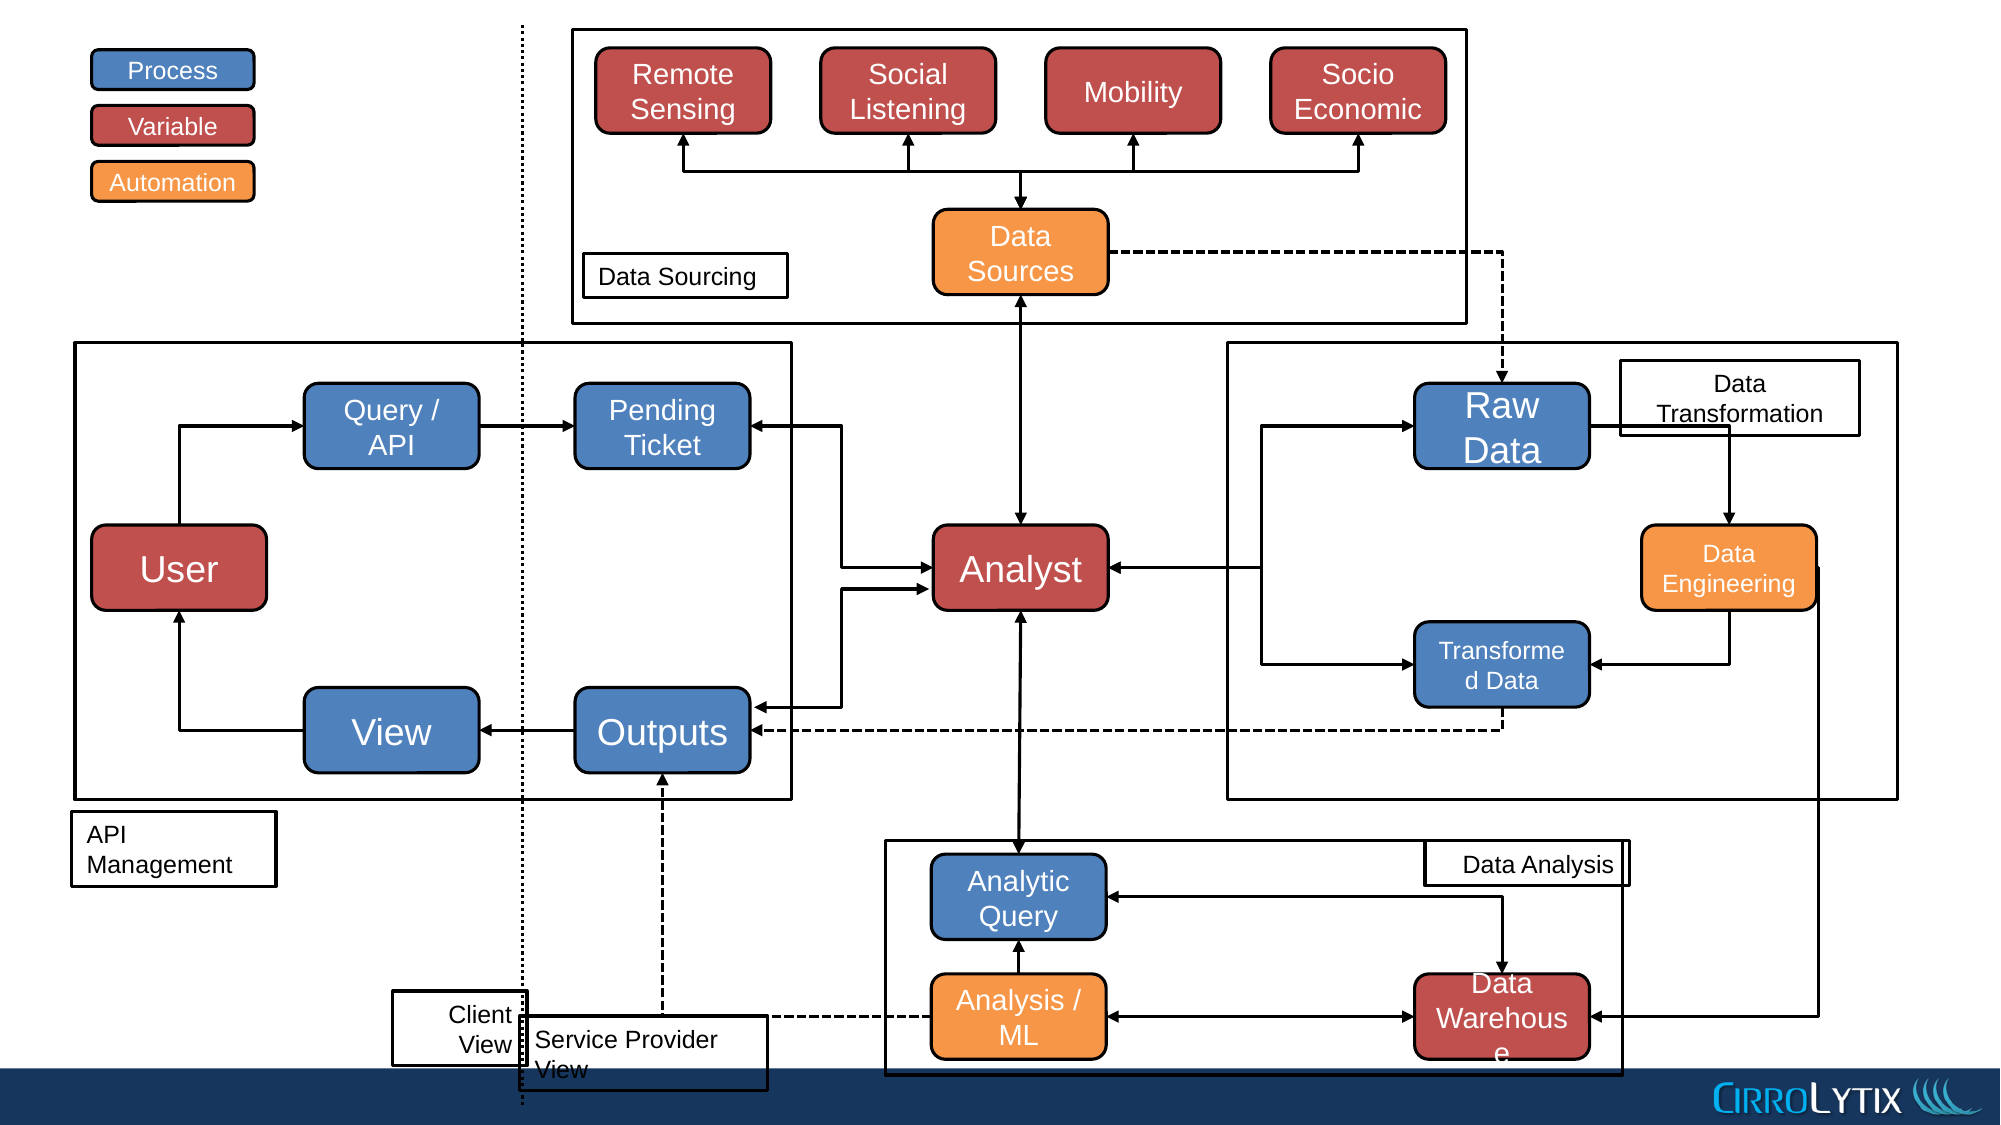

Remote Sensing
Social Listening
Mobility
Socio Economic
Process
Variable
Automation
Data Sources
Data Sourcing

Data Transformation
Query / API
Pending Ticket
Raw Data
User
Analyst
Data Engineering
Transformed Data
View
Outputs
API Management

Data Analysis
Analytic Query
Analysis / ML
Data Warehouse
Client View
Service Provider View